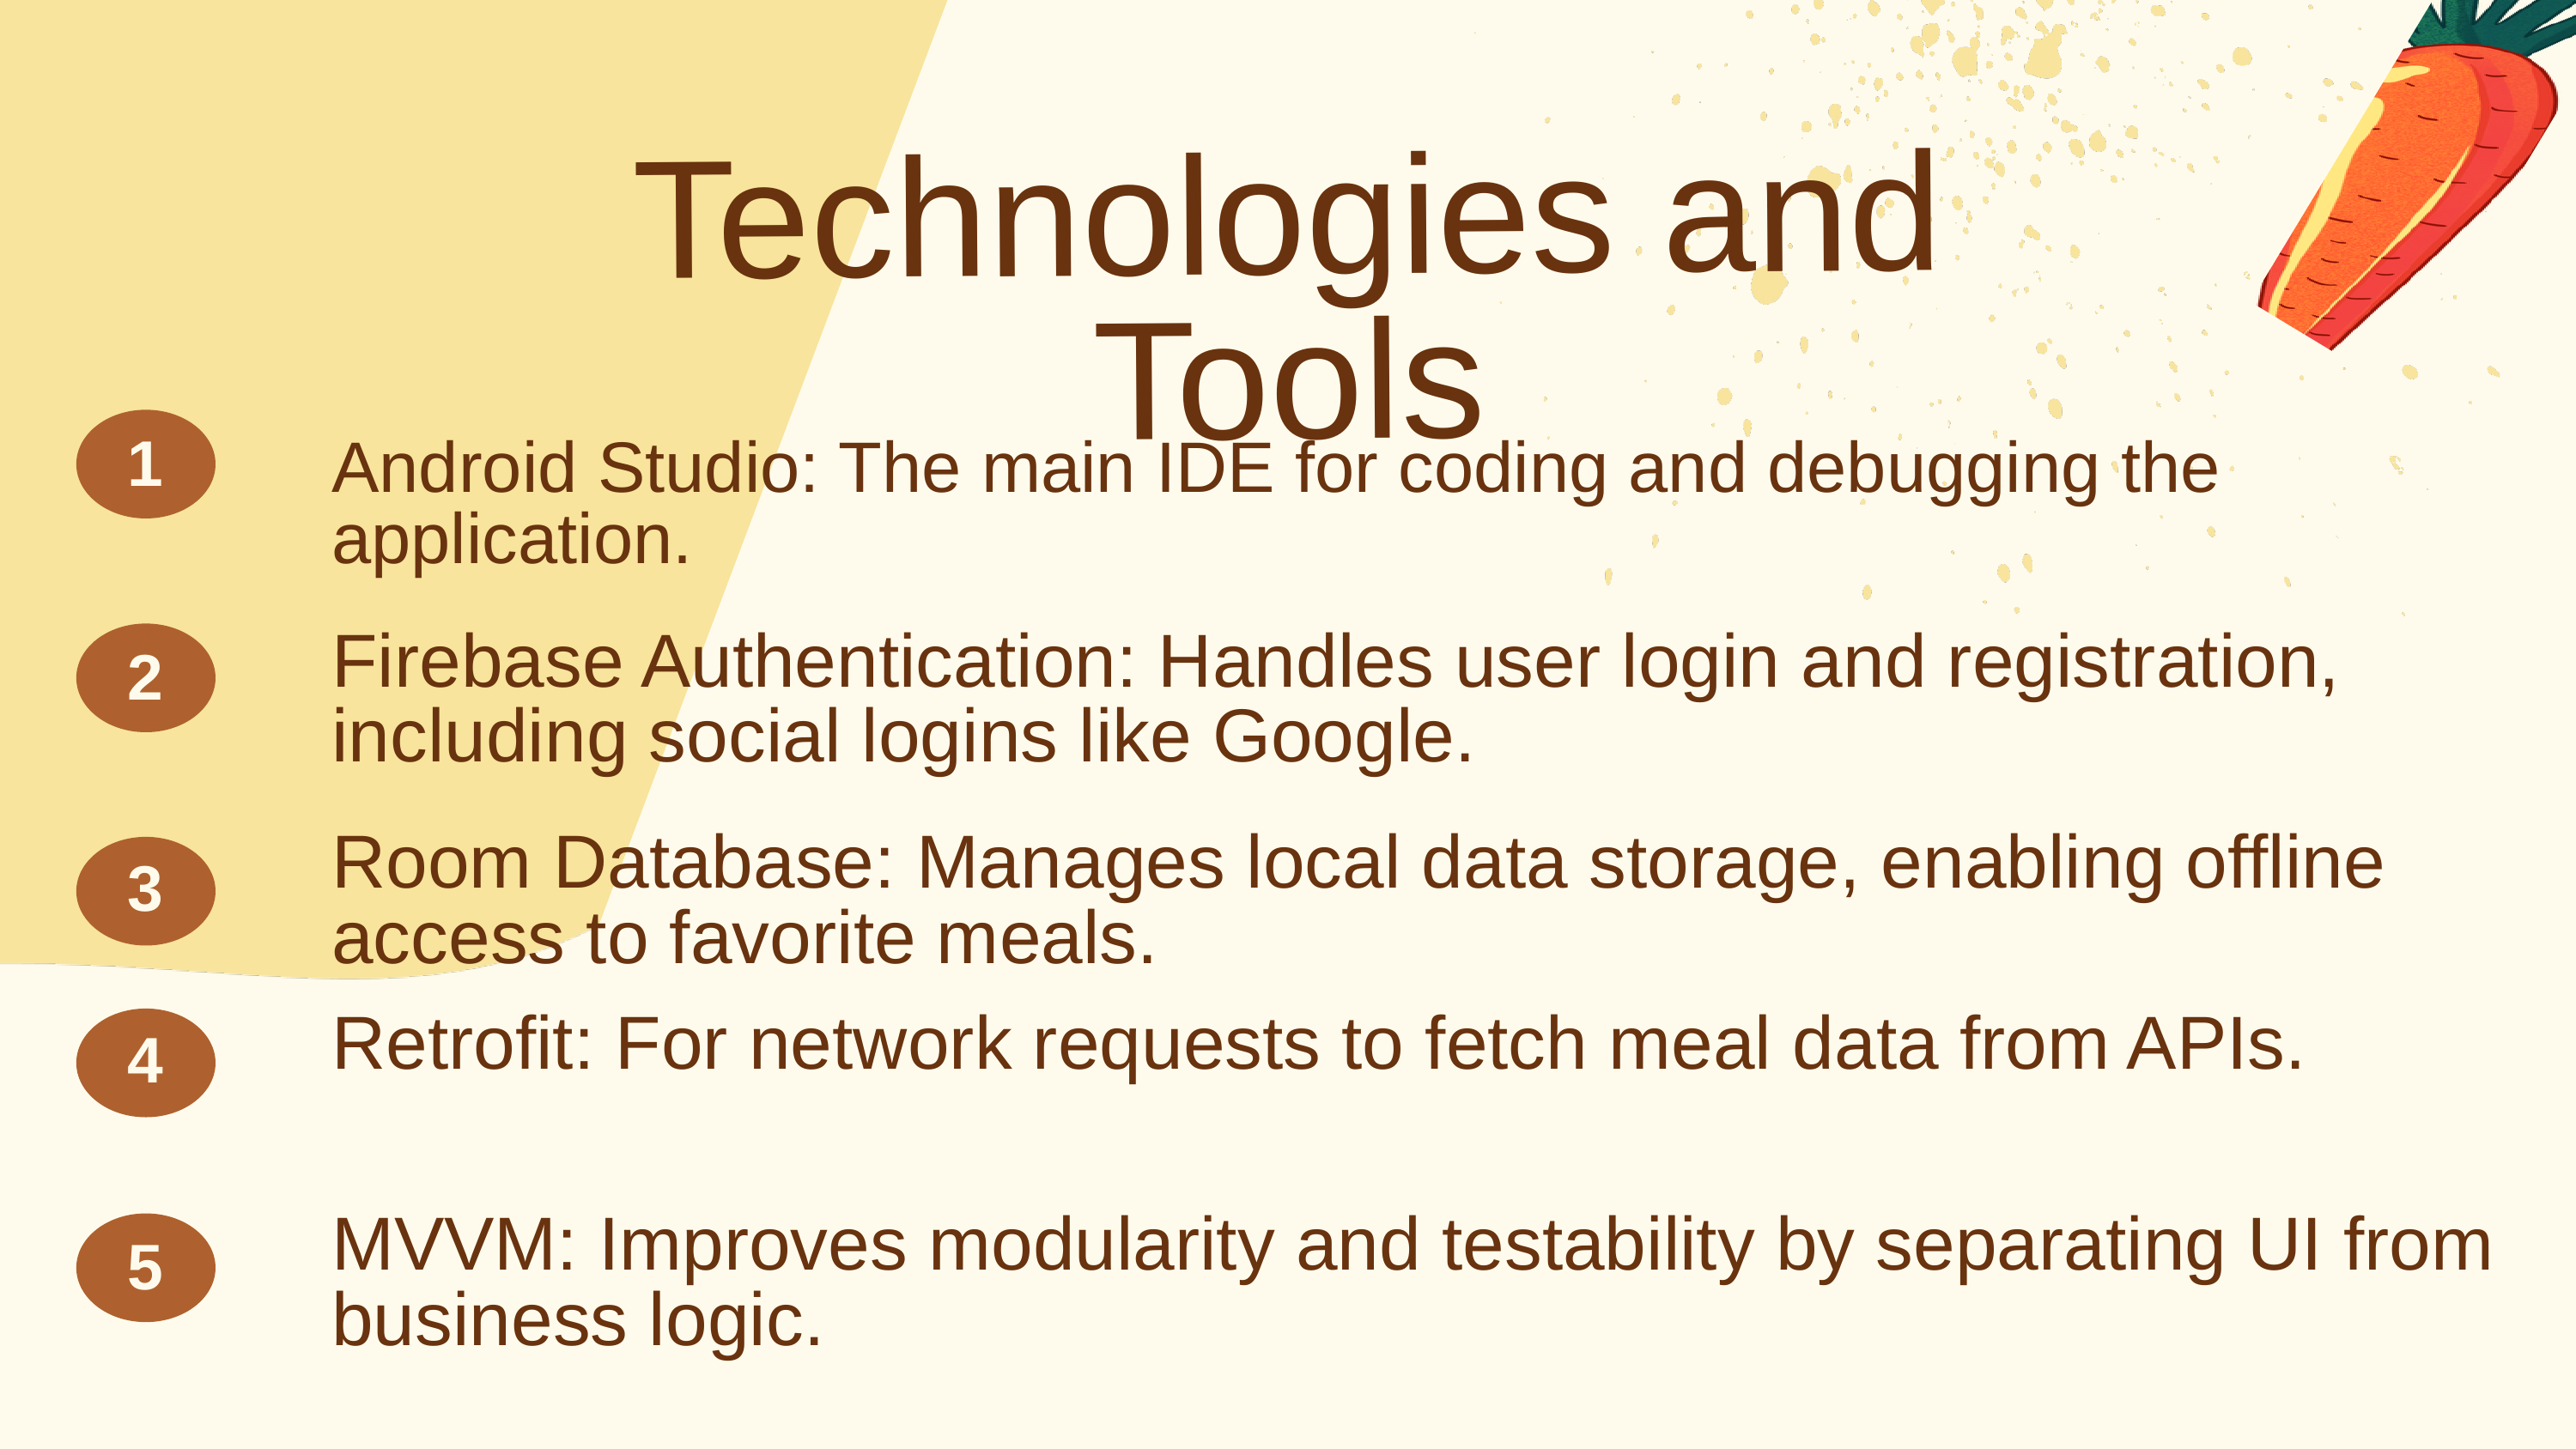

Technologies and Tools

Android Studio: The main IDE for coding and debugging the application.
1

Firebase Authentication: Handles user login and registration, including social logins like Google.
2
Room Database: Manages local data storage, enabling offline access to favorite meals.

3

4
Retrofit: For network requests to fetch meal data from APIs.
MVVM: Improves modularity and testability by separating UI from business logic.

5